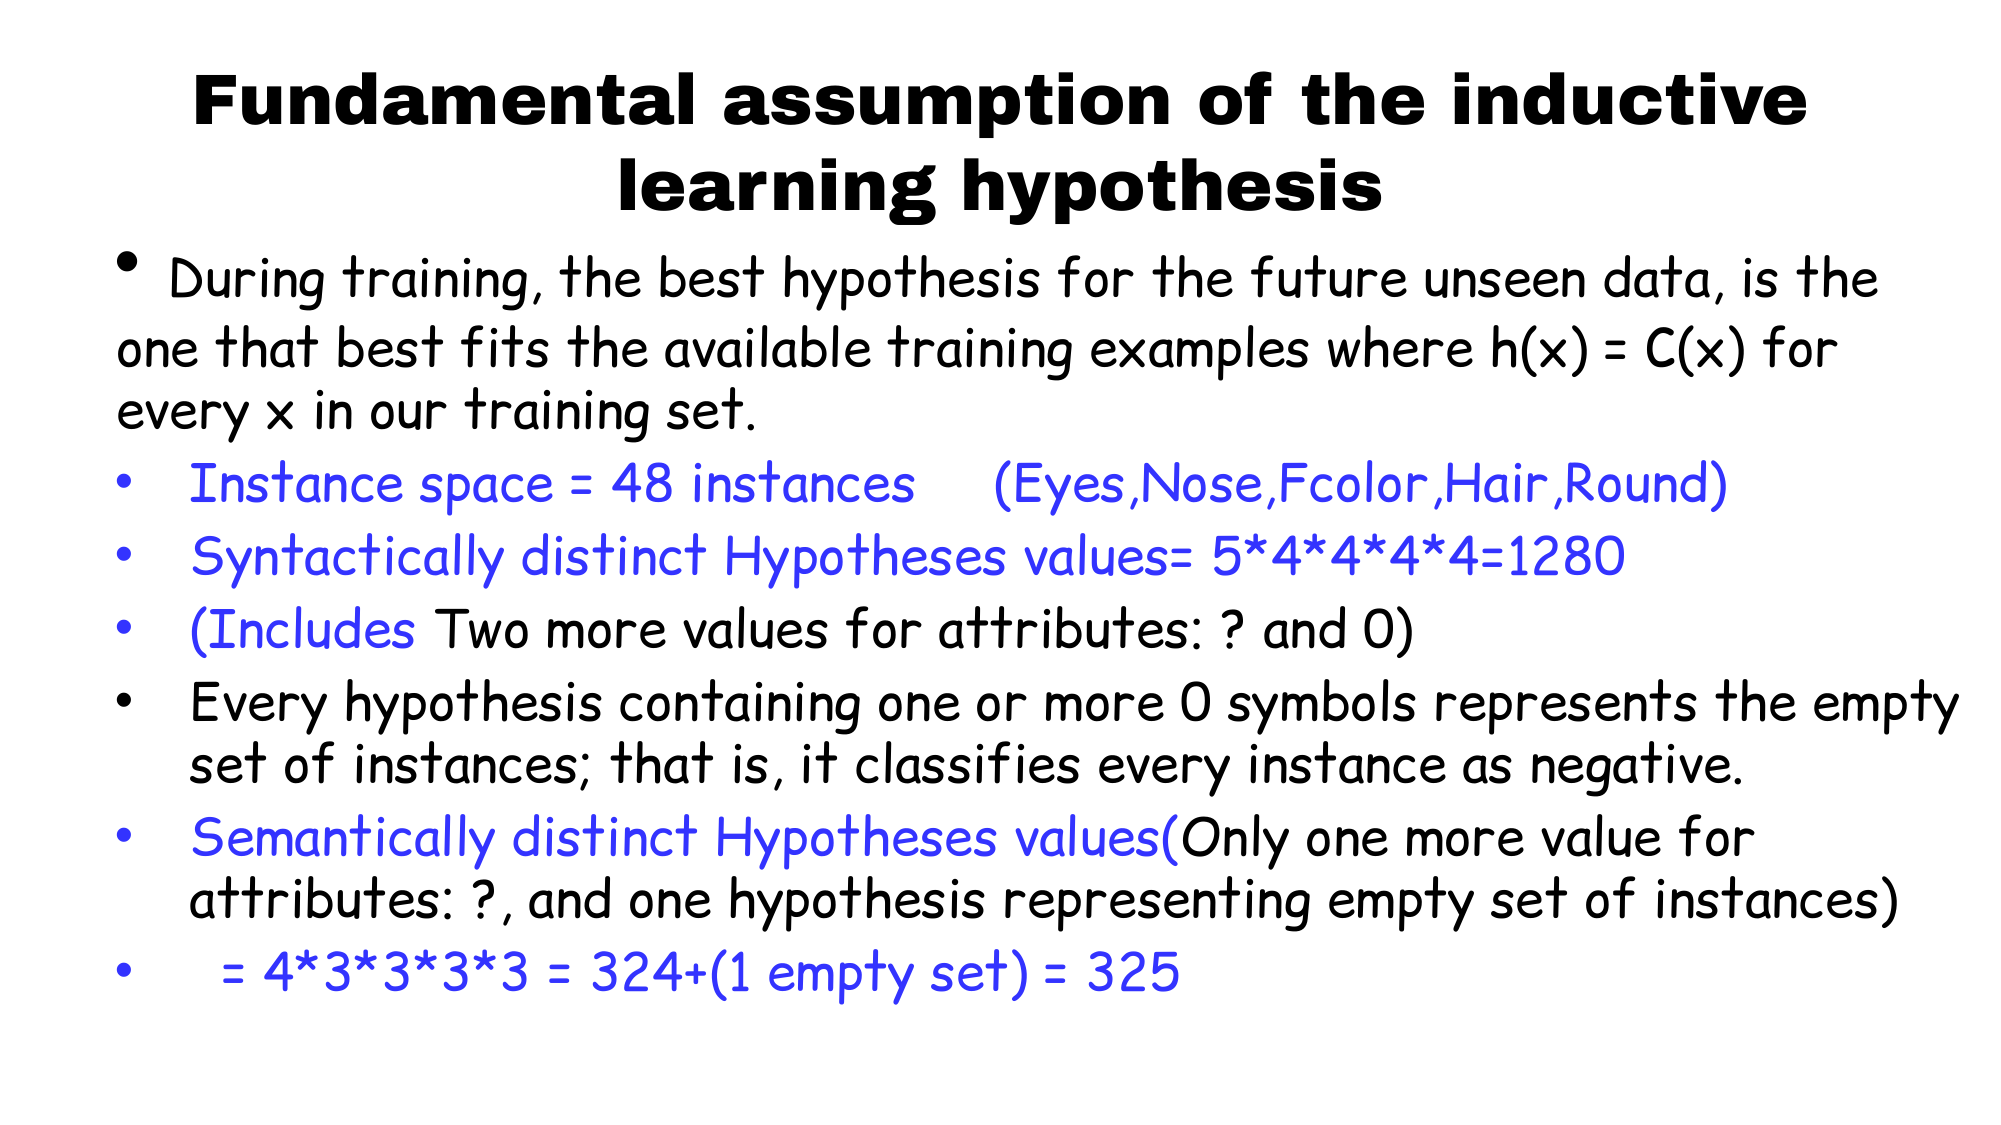

# Fundamental assumption of the inductive learning hypothesis
 During training, the best hypothesis for the future unseen data, is the one that best fits the available training examples where h(x) = C(x) for every x in our training set.
Instance space = 48 instances     (Eyes,Nose,Fcolor,Hair,Round)
Syntactically distinct Hypotheses values= 5*4*4*4*4=1280
(Includes Two more values for attributes: ? and 0)
Every hypothesis containing one or more 0 symbols represents the empty set of instances; that is, it classifies every instance as negative.
Semantically distinct Hypotheses values(Only one more value for attributes: ?, and one hypothesis representing empty set of instances)
  = 4*3*3*3*3 = 324+(1 empty set) = 325